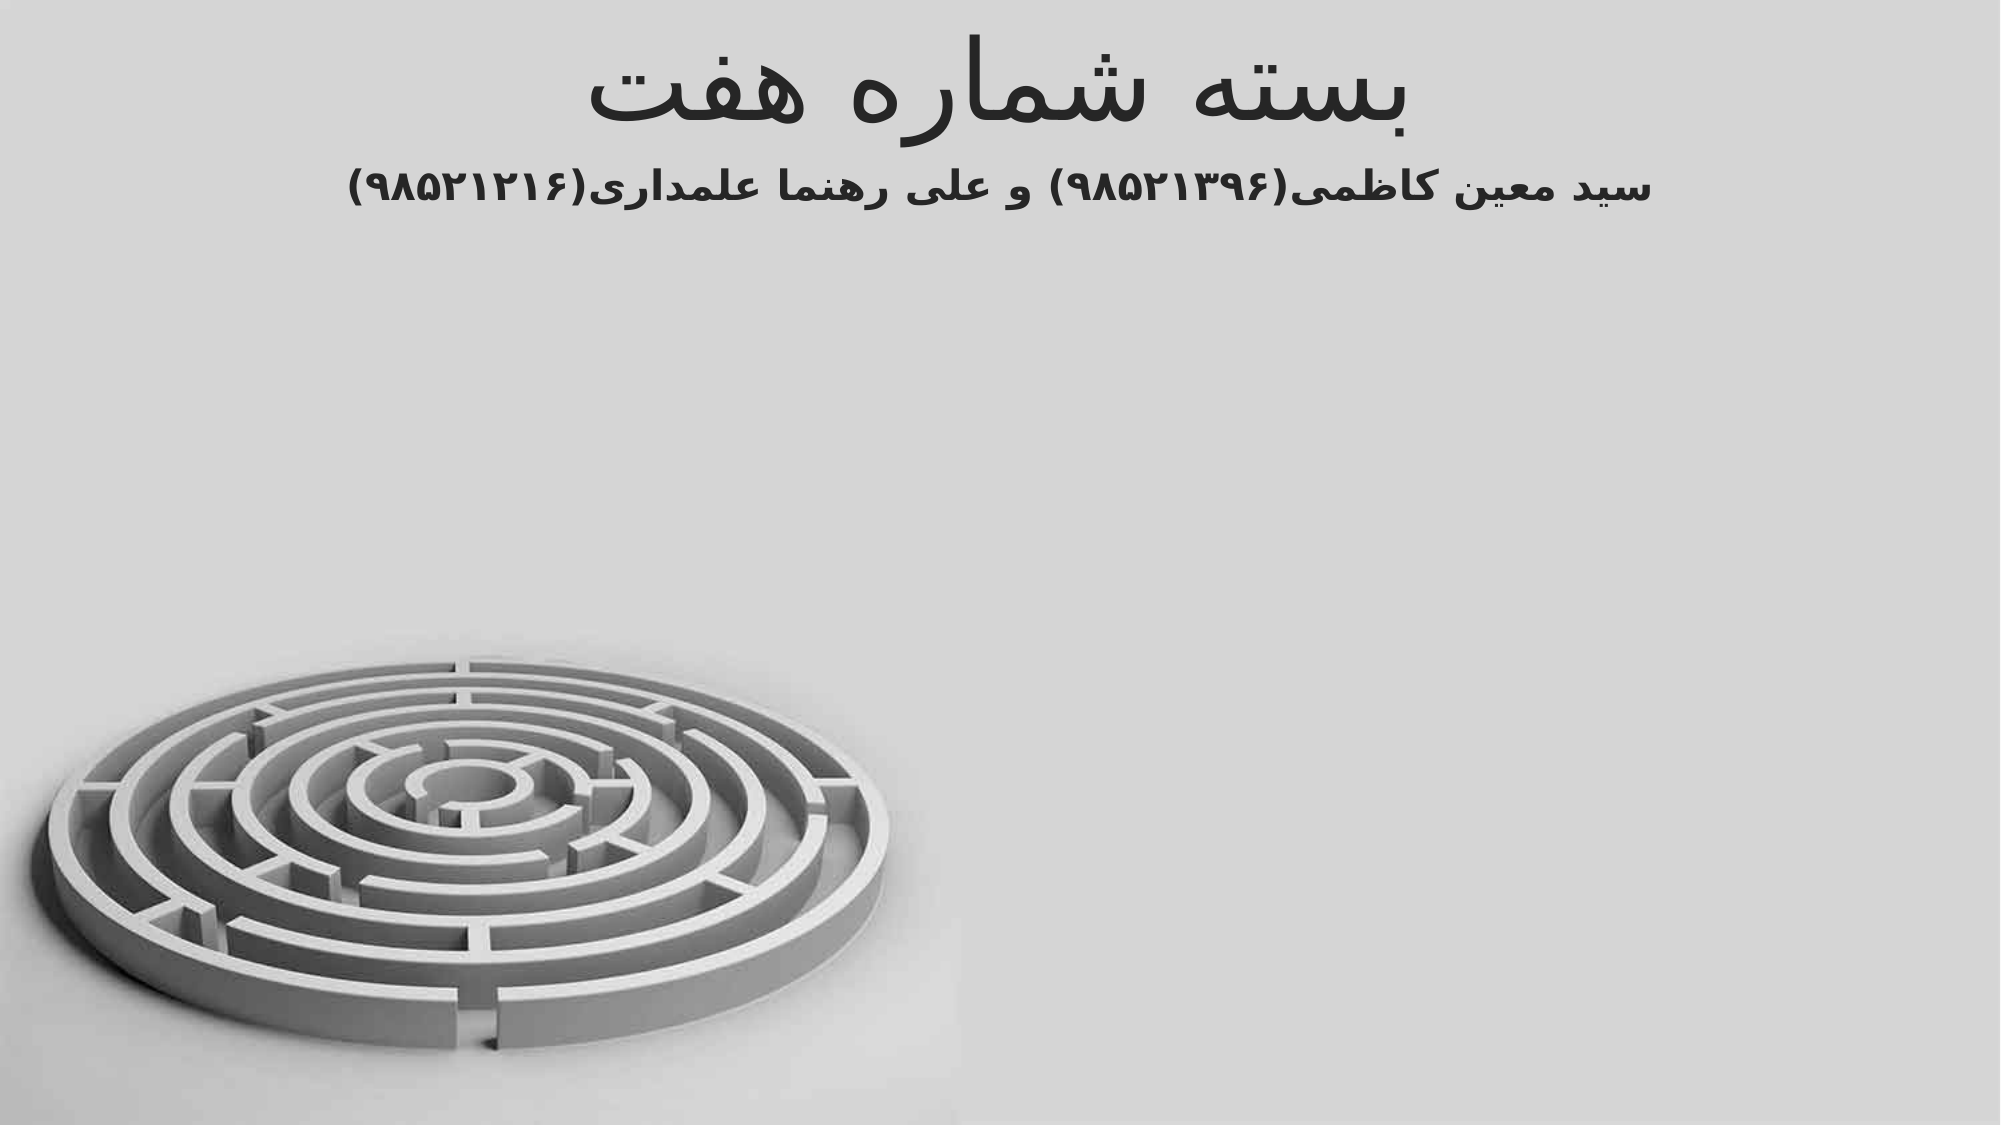

بسته شماره هفت
سید معین کاظمی(۹۸۵۲۱۳۹۶) و علی رهنما علمداری(۹۸۵۲۱۲۱۶)